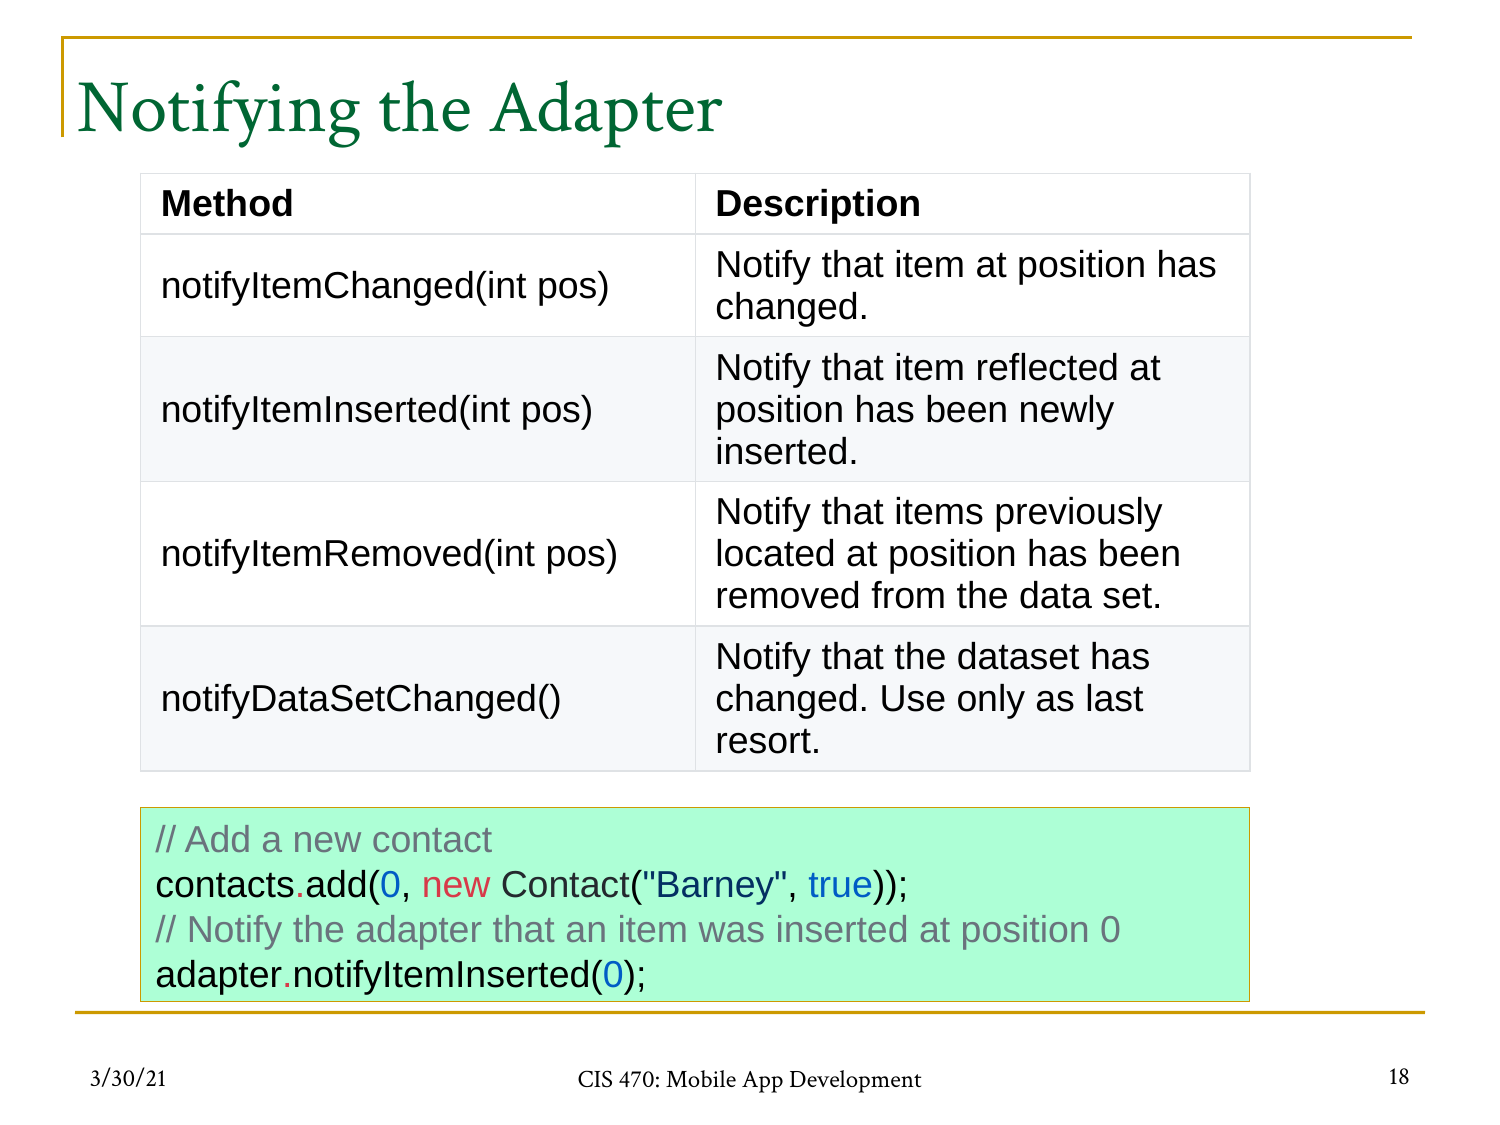

Notifying the Adapter
| Method | Description |
| --- | --- |
| notifyItemChanged(int pos) | Notify that item at position has changed. |
| notifyItemInserted(int pos) | Notify that item reflected at position has been newly inserted. |
| notifyItemRemoved(int pos) | Notify that items previously located at position has been removed from the data set. |
| notifyDataSetChanged() | Notify that the dataset has changed. Use only as last resort. |
// Add a new contact
contacts.add(0, new Contact("Barney", true));
// Notify the adapter that an item was inserted at position 0 adapter.notifyItemInserted(0);
3/30/21
18
CIS 470: Mobile App Development